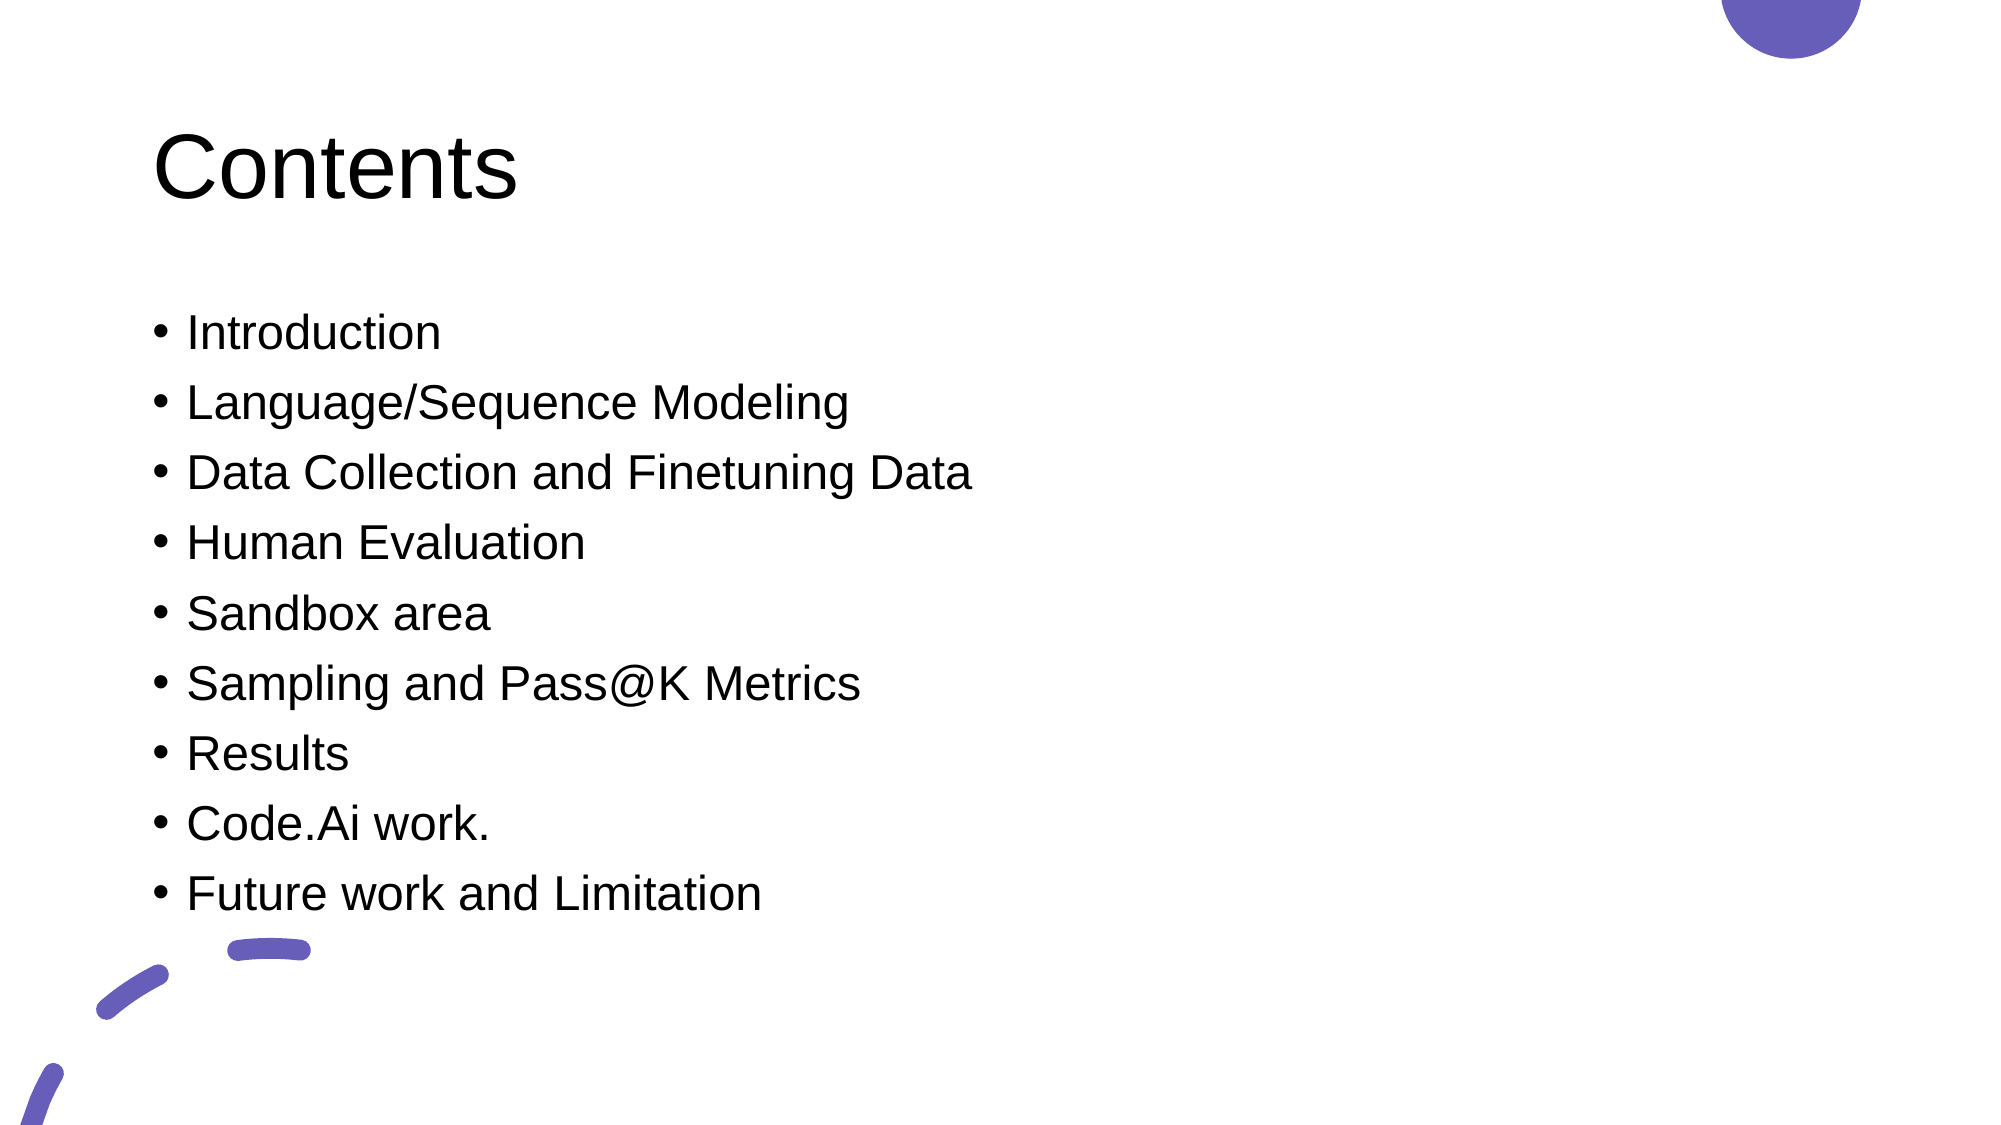

# Contents
Introduction
Language/Sequence Modeling
Data Collection and Finetuning Data
Human Evaluation
Sandbox area
Sampling and Pass@K Metrics
Results
Code.Ai work.
Future work and Limitation